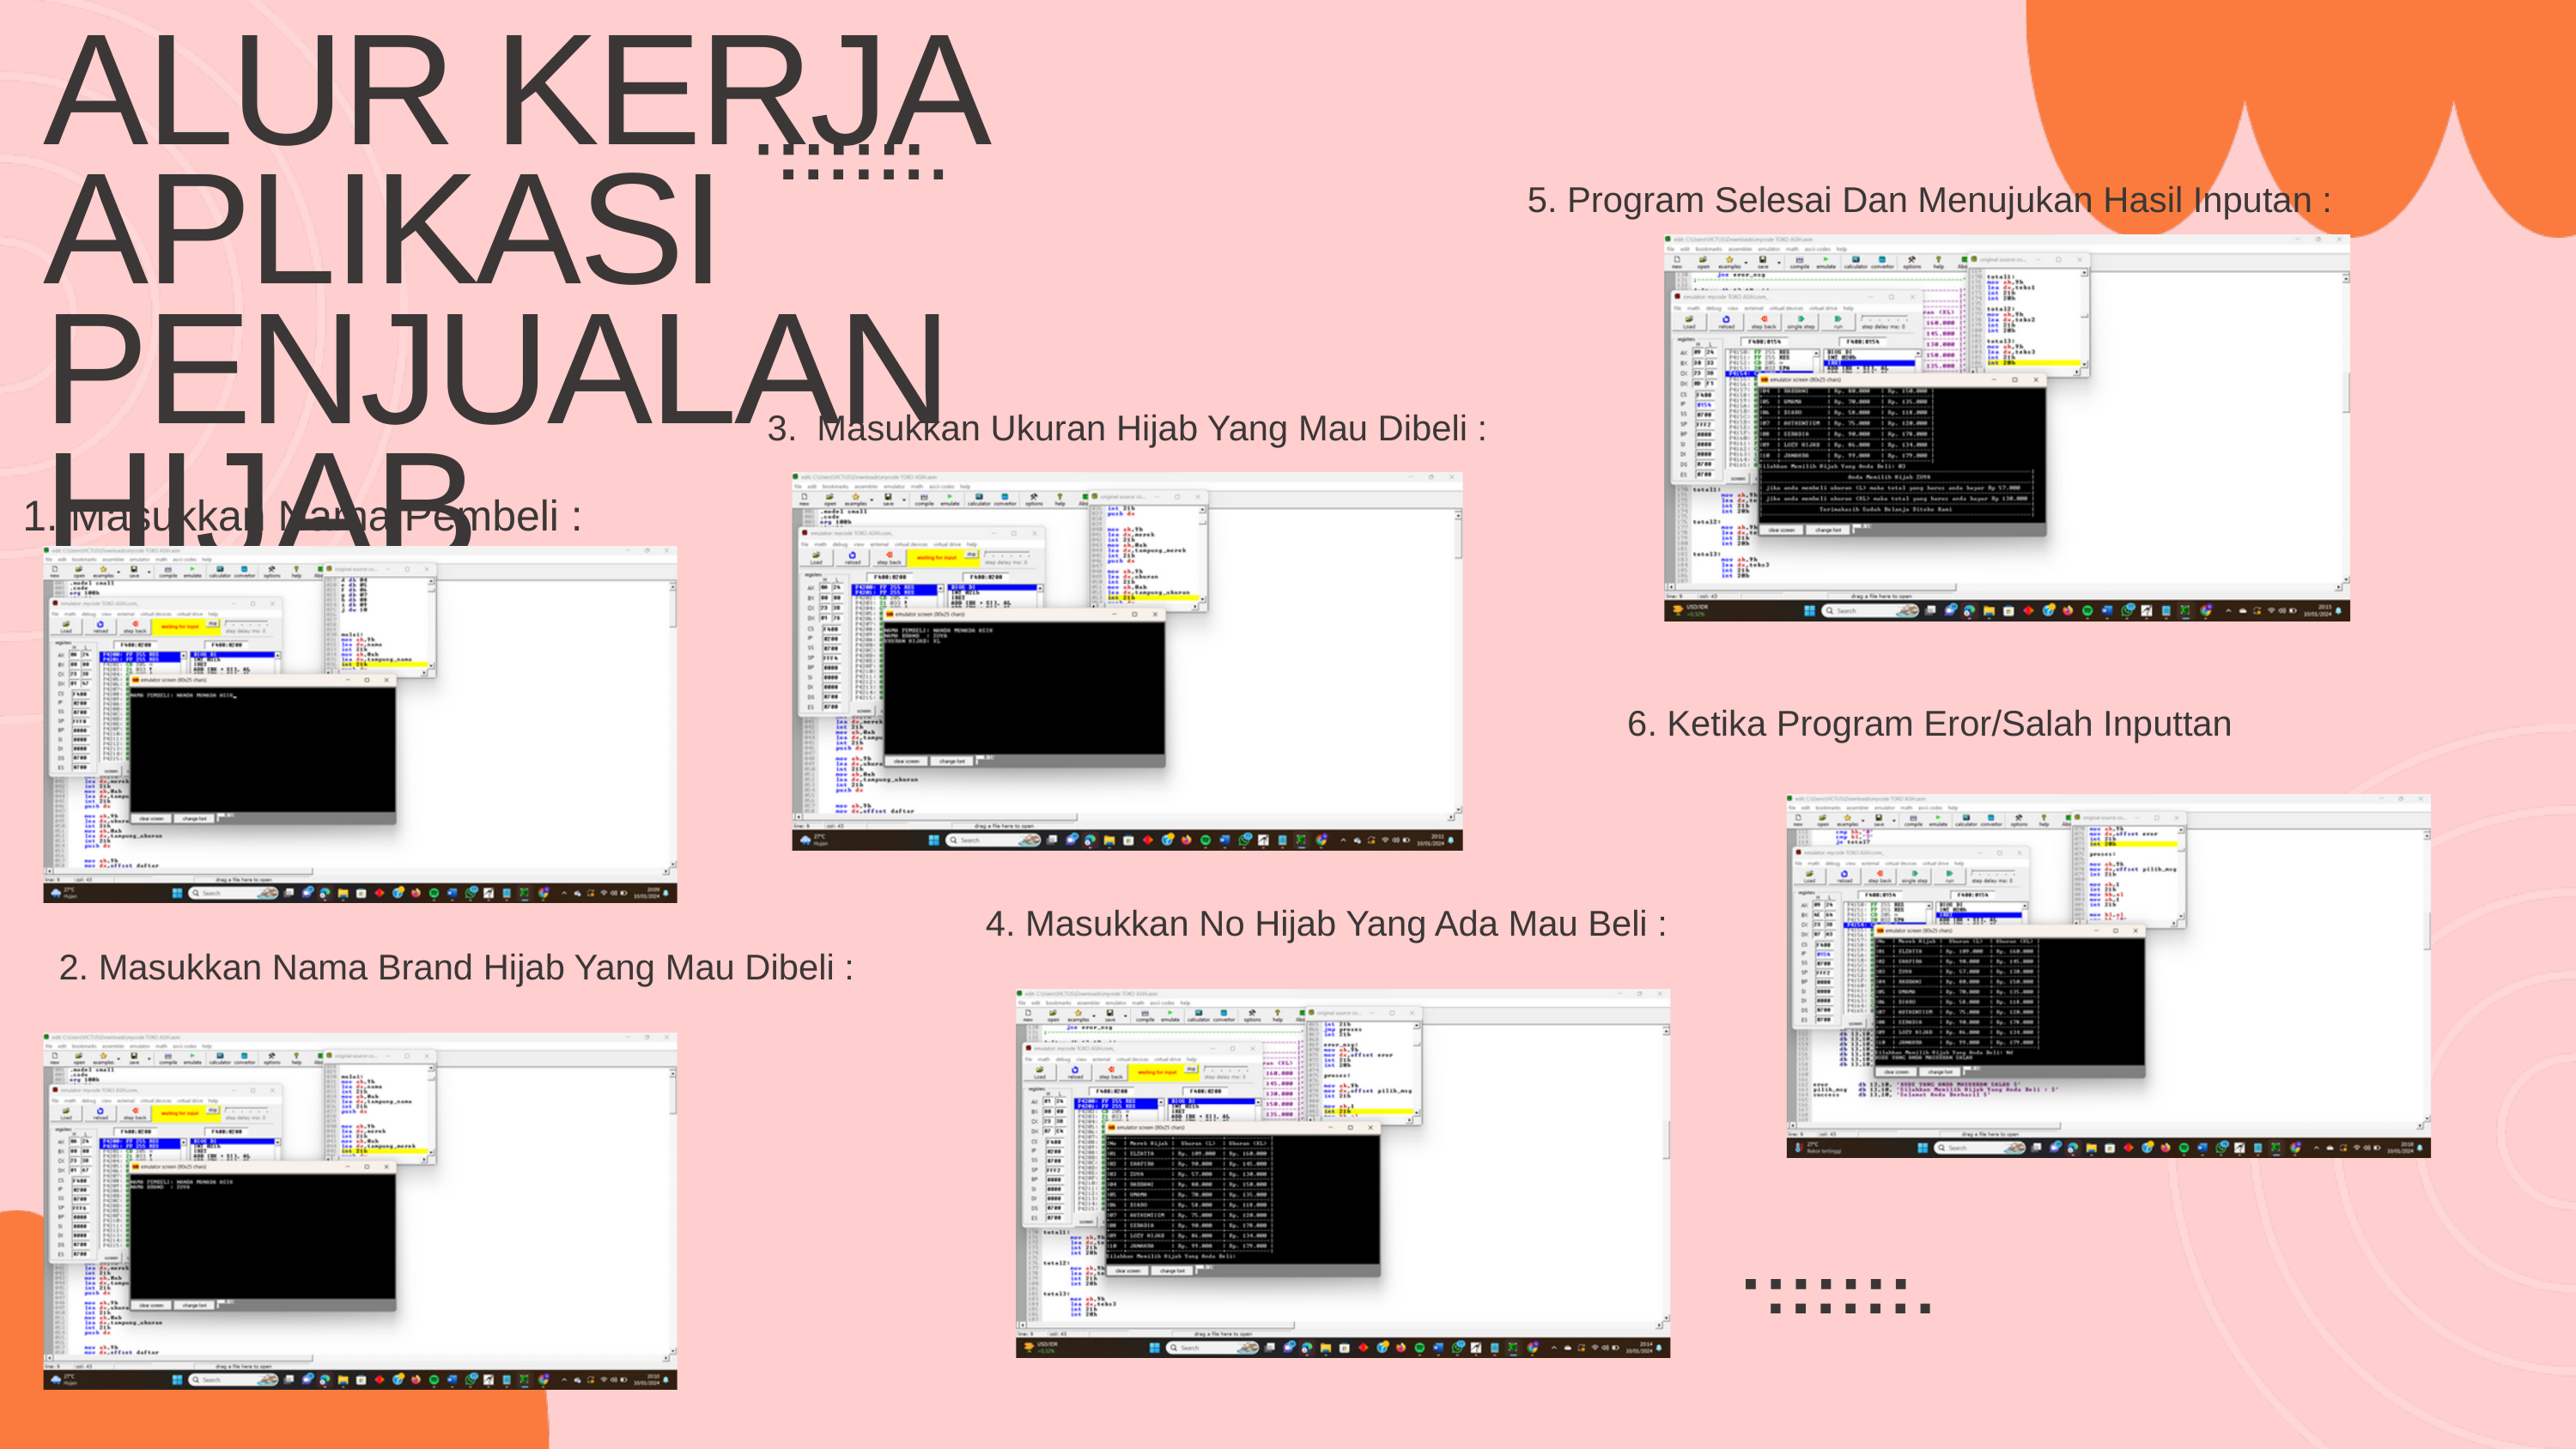

ALUR KERJA
APLIKASI PENJUALAN HIJAB

5. Program Selesai Dan Menujukan Hasil Inputan :

3.  Masukkan Ukuran Hijab Yang Mau Dibeli :

1. Masukkan Nama Pembeli :

6. Ketika Program Eror/Salah Inputtan

4. Masukkan No Hijab Yang Ada Mau Beli :
2. Masukkan Nama Brand Hijab Yang Mau Dibeli :